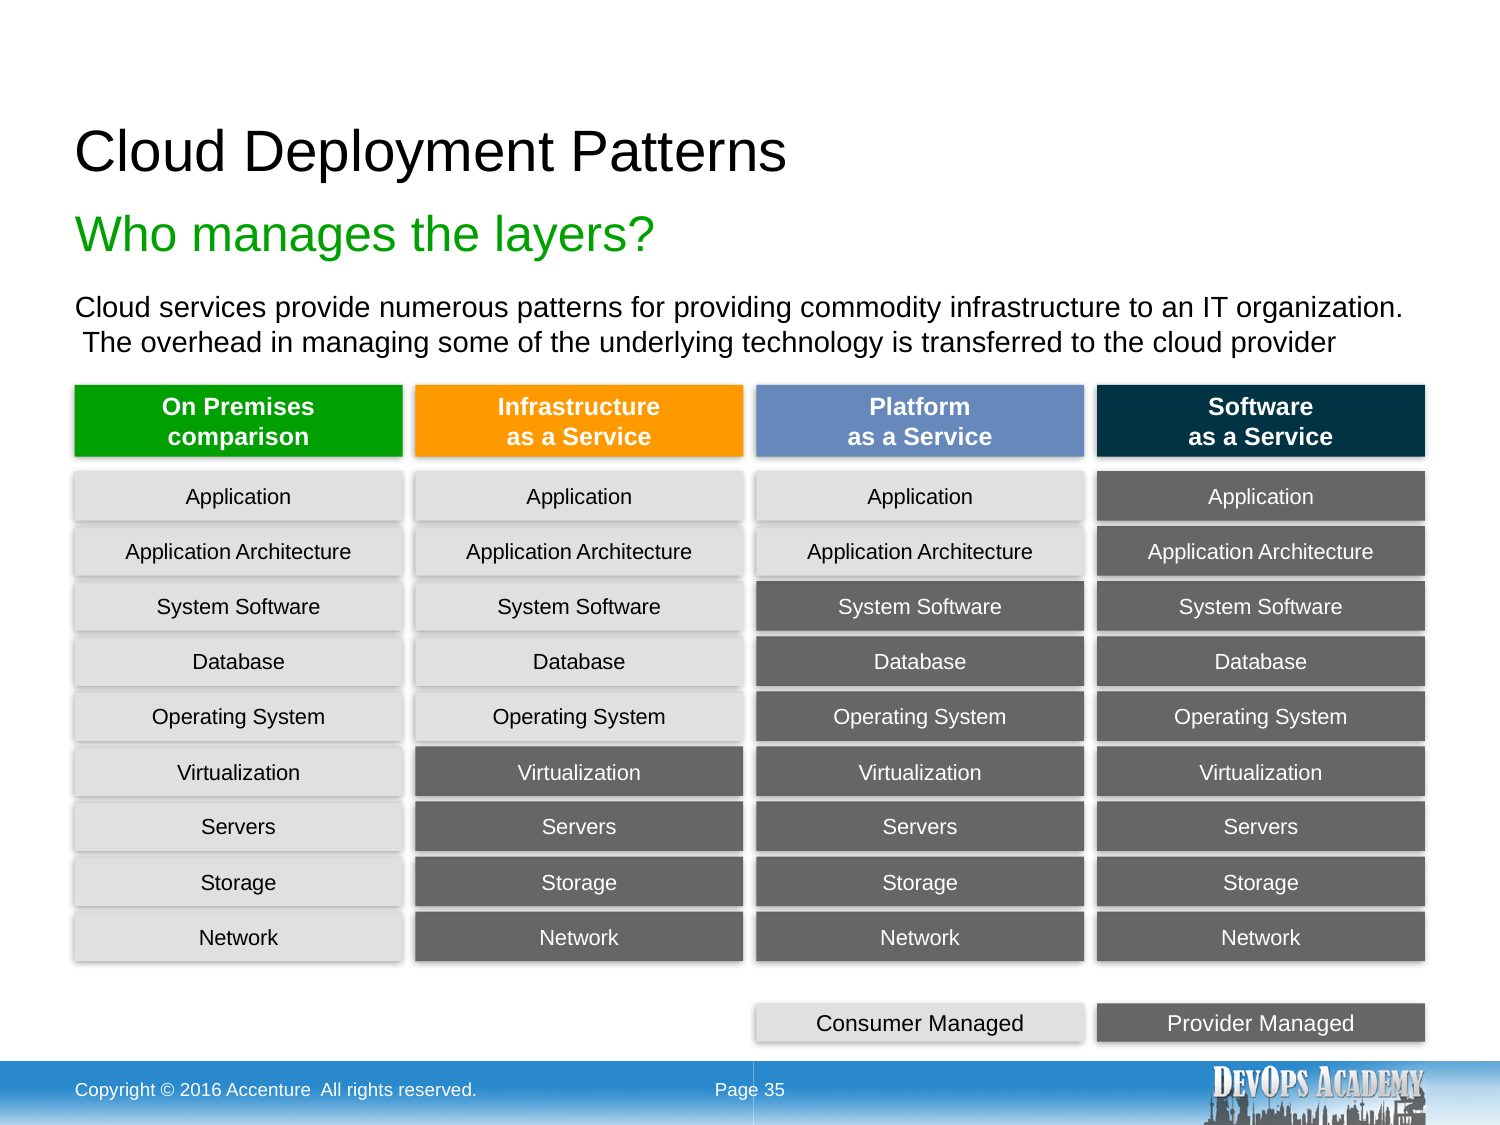

# Cloud Deployment Patterns
Who manages the layers?
Cloud services provide numerous patterns for providing commodity infrastructure to an IT organization.  The overhead in managing some of the underlying technology is transferred to the cloud provider
On Premises comparison
Infrastructure
as a Service
Platform
as a Service
Software
as a Service
Application
Application
Application
Application
Application Architecture
Application Architecture
Application Architecture
Application Architecture
System Software
System Software
System Software
System Software
Database
Database
Database
Database
Operating System
Operating System
Operating System
Operating System
Virtualization
Virtualization
Virtualization
Virtualization
Servers
Servers
Servers
Servers
Storage
Storage
Storage
Storage
Network
Network
Network
Network
Consumer Managed
Provider Managed
Copyright © 2016 Accenture  All rights reserved.
Page 35